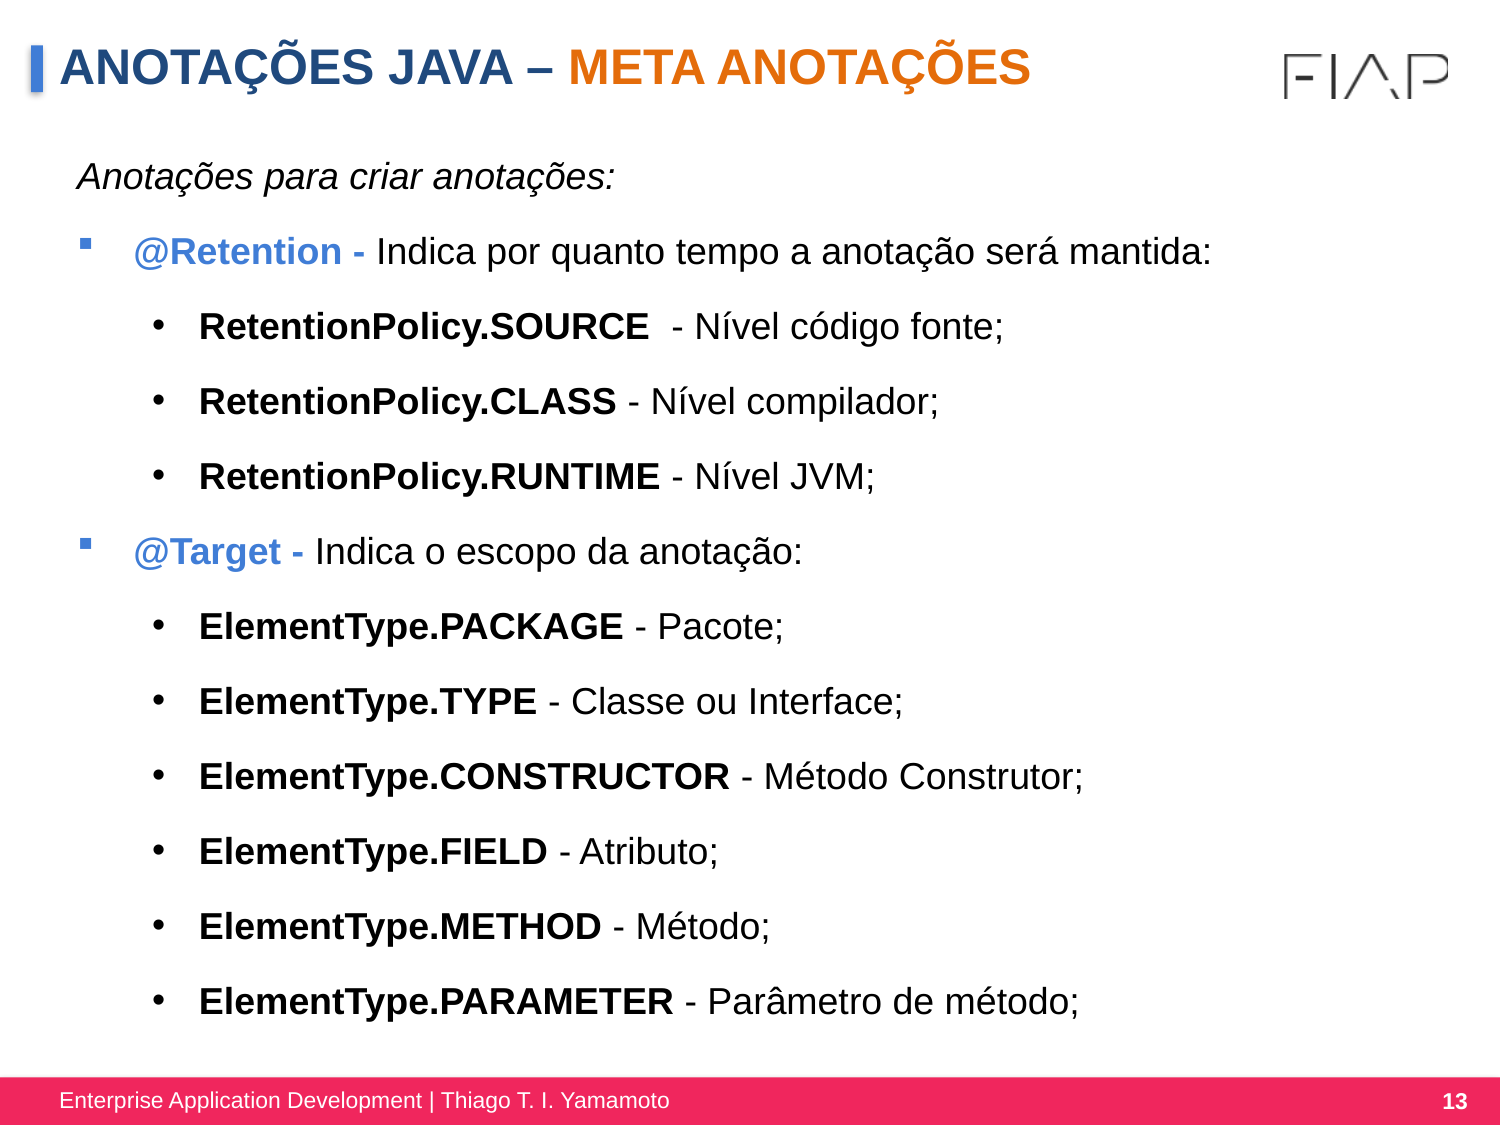

# ANOTAÇÕES JAVA – META ANOTAÇÕES
Anotações para criar anotações:
@Retention - Indica por quanto tempo a anotação será mantida:
RetentionPolicy.SOURCE  - Nível código fonte;
RetentionPolicy.CLASS - Nível compilador;
RetentionPolicy.RUNTIME - Nível JVM;
@Target - Indica o escopo da anotação:
ElementType.PACKAGE - Pacote;
ElementType.TYPE - Classe ou Interface;
ElementType.CONSTRUCTOR - Método Construtor;
ElementType.FIELD - Atributo;
ElementType.METHOD - Método;
ElementType.PARAMETER - Parâmetro de método;